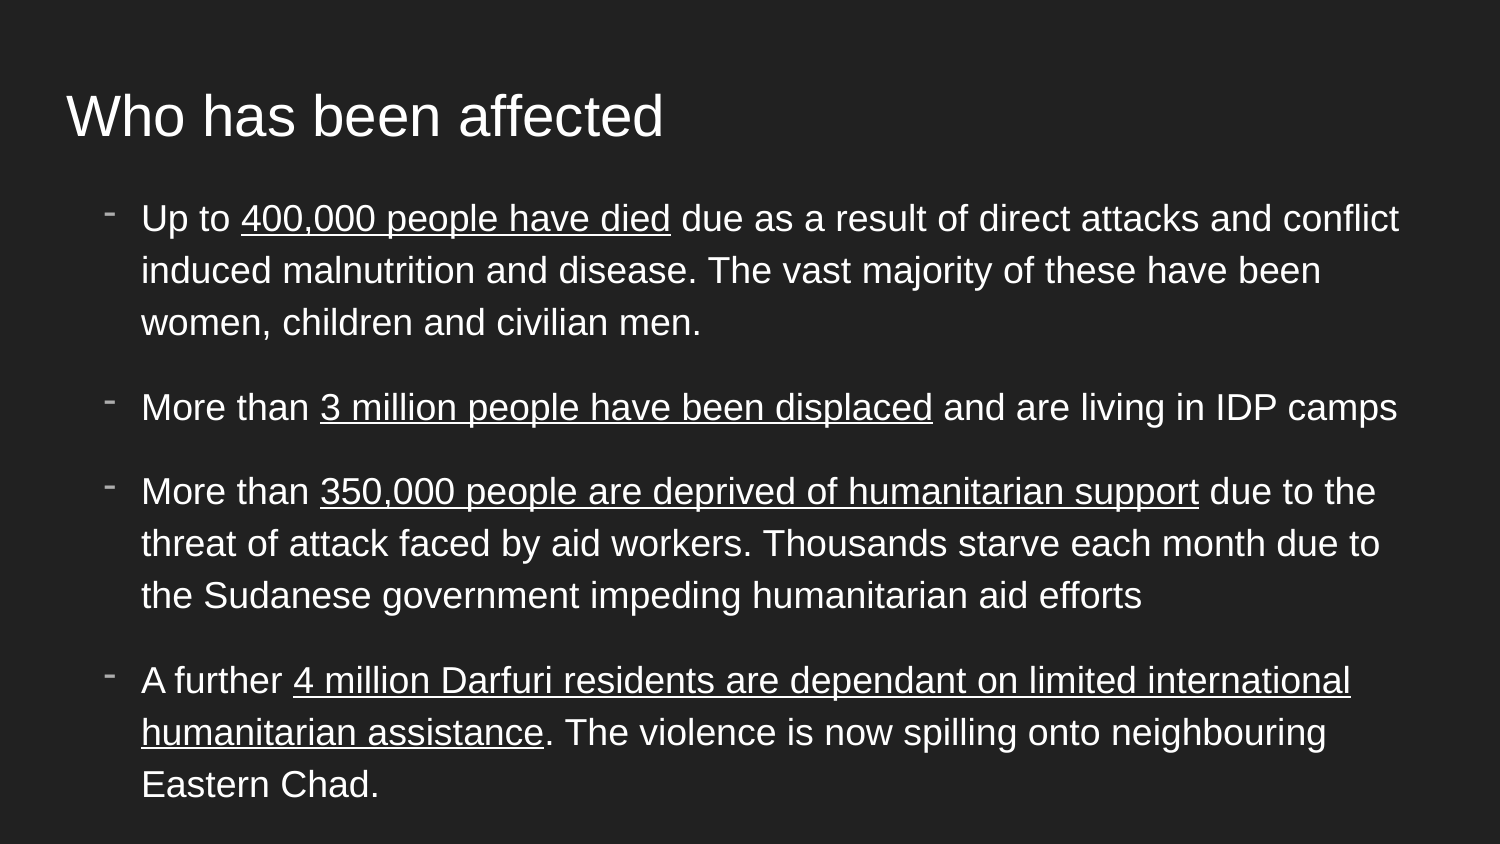

# Who has been affected
Up to 400,000 people have died due as a result of direct attacks and conflict induced malnutrition and disease. The vast majority of these have been women, children and civilian men.
More than 3 million people have been displaced and are living in IDP camps
More than 350,000 people are deprived of humanitarian support due to the threat of attack faced by aid workers. Thousands starve each month due to the Sudanese government impeding humanitarian aid efforts
A further 4 million Darfuri residents are dependant on limited international humanitarian assistance. The violence is now spilling onto neighbouring Eastern Chad.